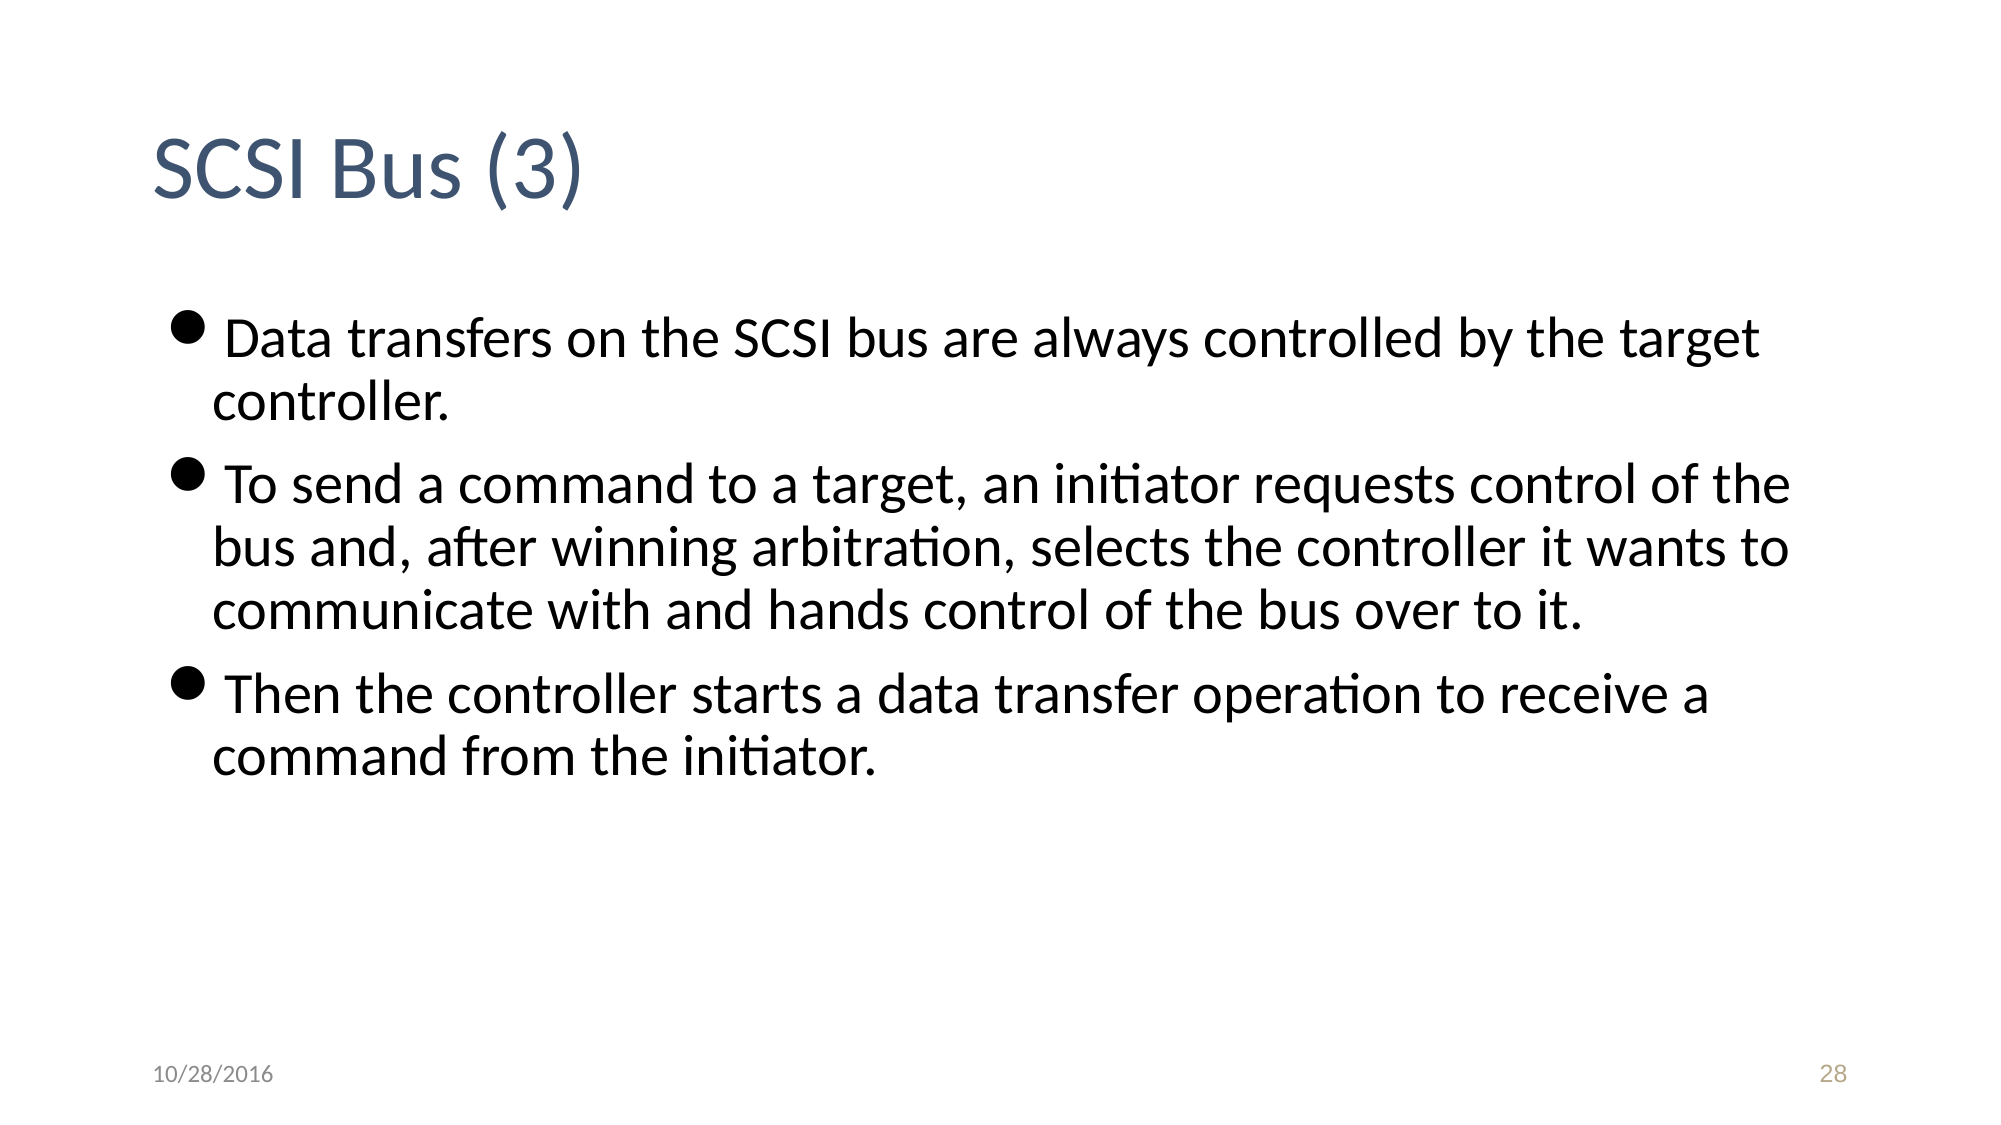

# SCSI Bus (3)
Data transfers on the SCSI bus are always controlled by the target controller.
To send a command to a target, an initiator requests control of the bus and, after winning arbitration, selects the controller it wants to communicate with and hands control of the bus over to it.
Then the controller starts a data transfer operation to receive a command from the initiator.

10/28/2016
28